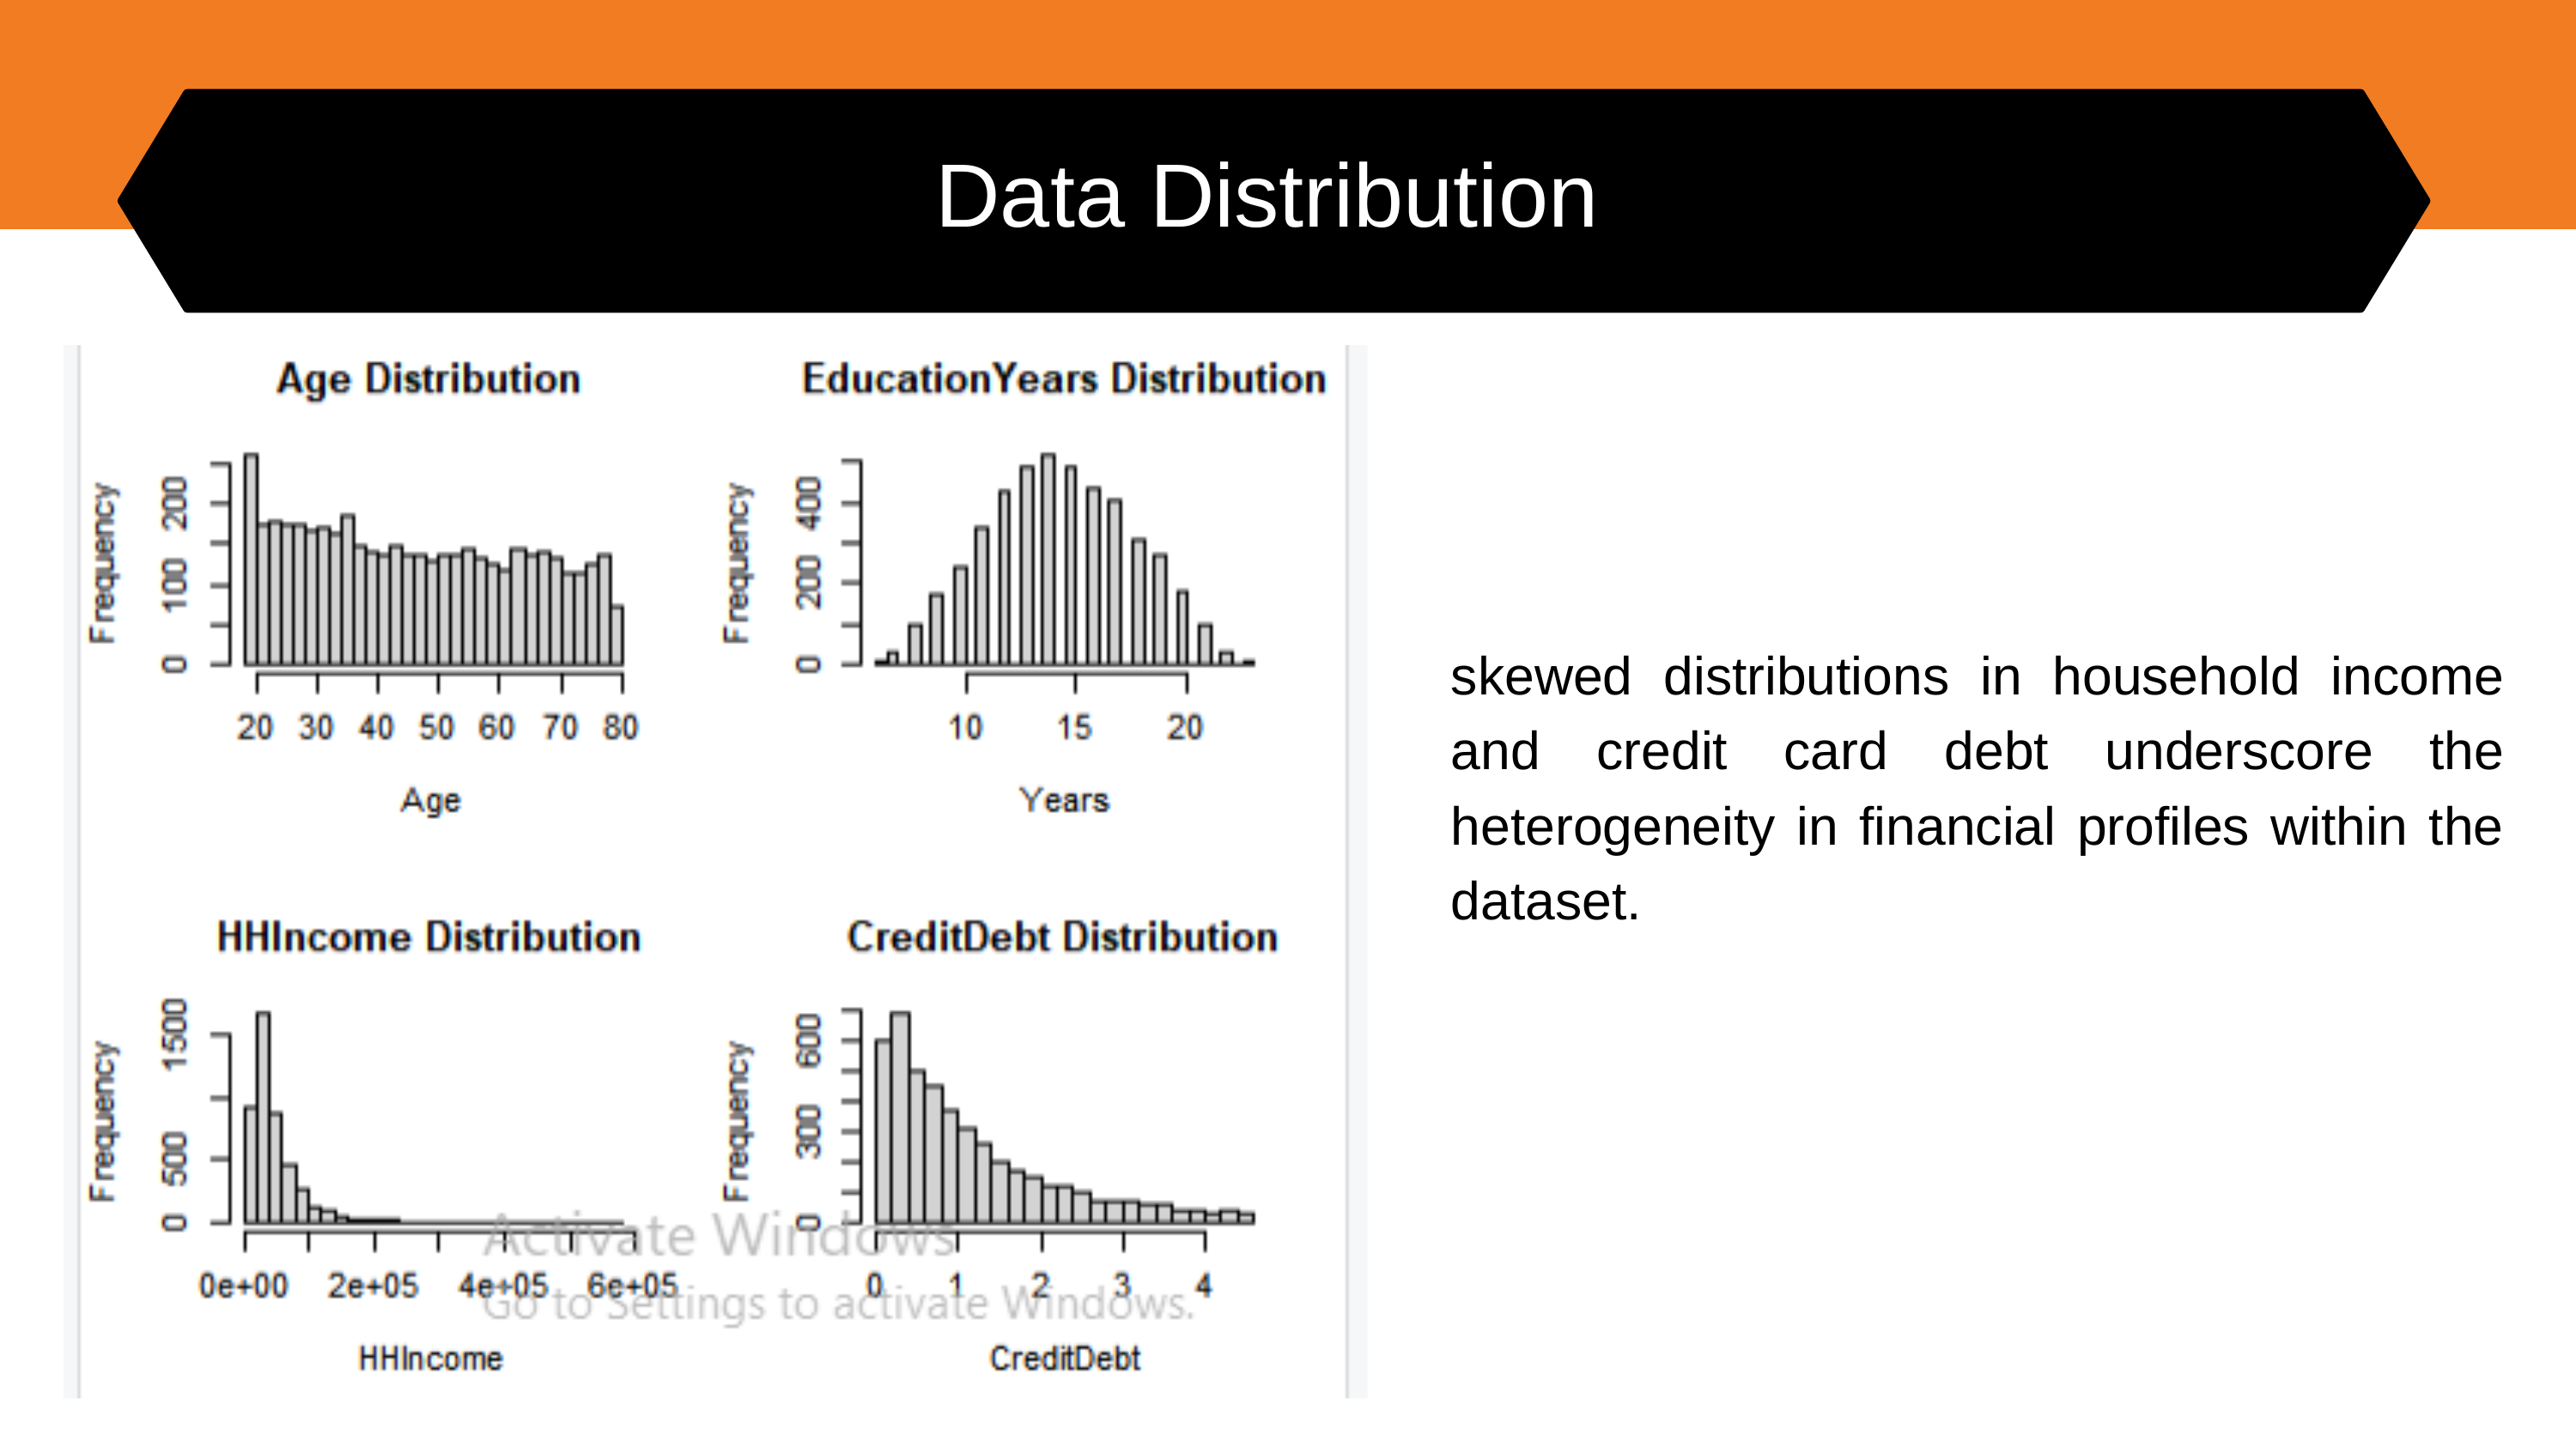

Data Distribution

skewed distributions in household income and credit card debt underscore the heterogeneity in financial profiles within the dataset.